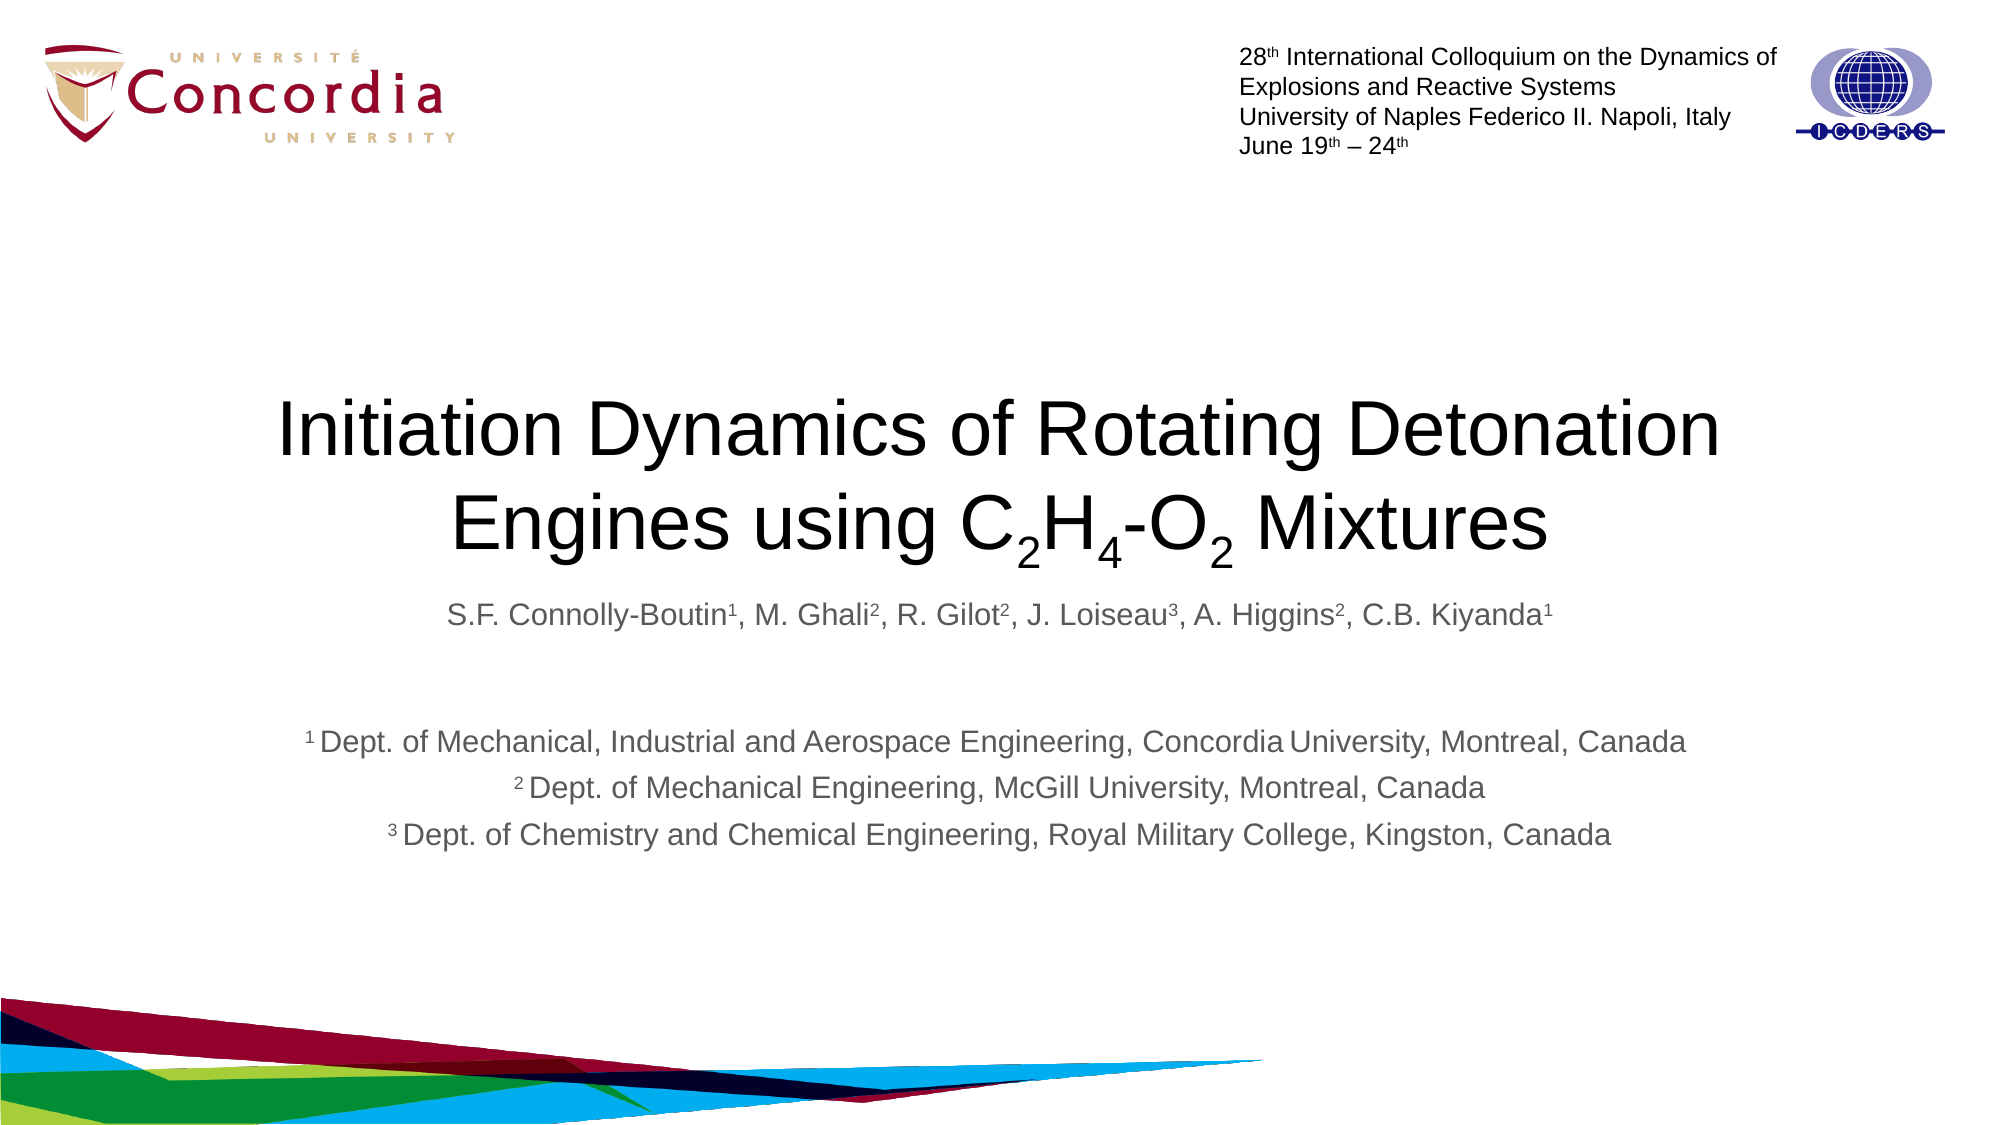

28th International Colloquium on the Dynamics of Explosions and Reactive Systems
University of Naples Federico II. Napoli, Italy
June 19th – 24th
# Initiation Dynamics of Rotating Detonation Engines using C2H4-O2 Mixtures
S.F. Connolly-Boutin1, M. Ghali2, R. Gilot2, J. Loiseau3, A. Higgins2, C.B. Kiyanda1

1 Dept. of Mechanical, Industrial and Aerospace Engineering, Concordia University, Montreal, Canada
2 Dept. of Mechanical Engineering, McGill University, Montreal, Canada
3 Dept. of Chemistry and Chemical Engineering, Royal Military College, Kingston, Canada